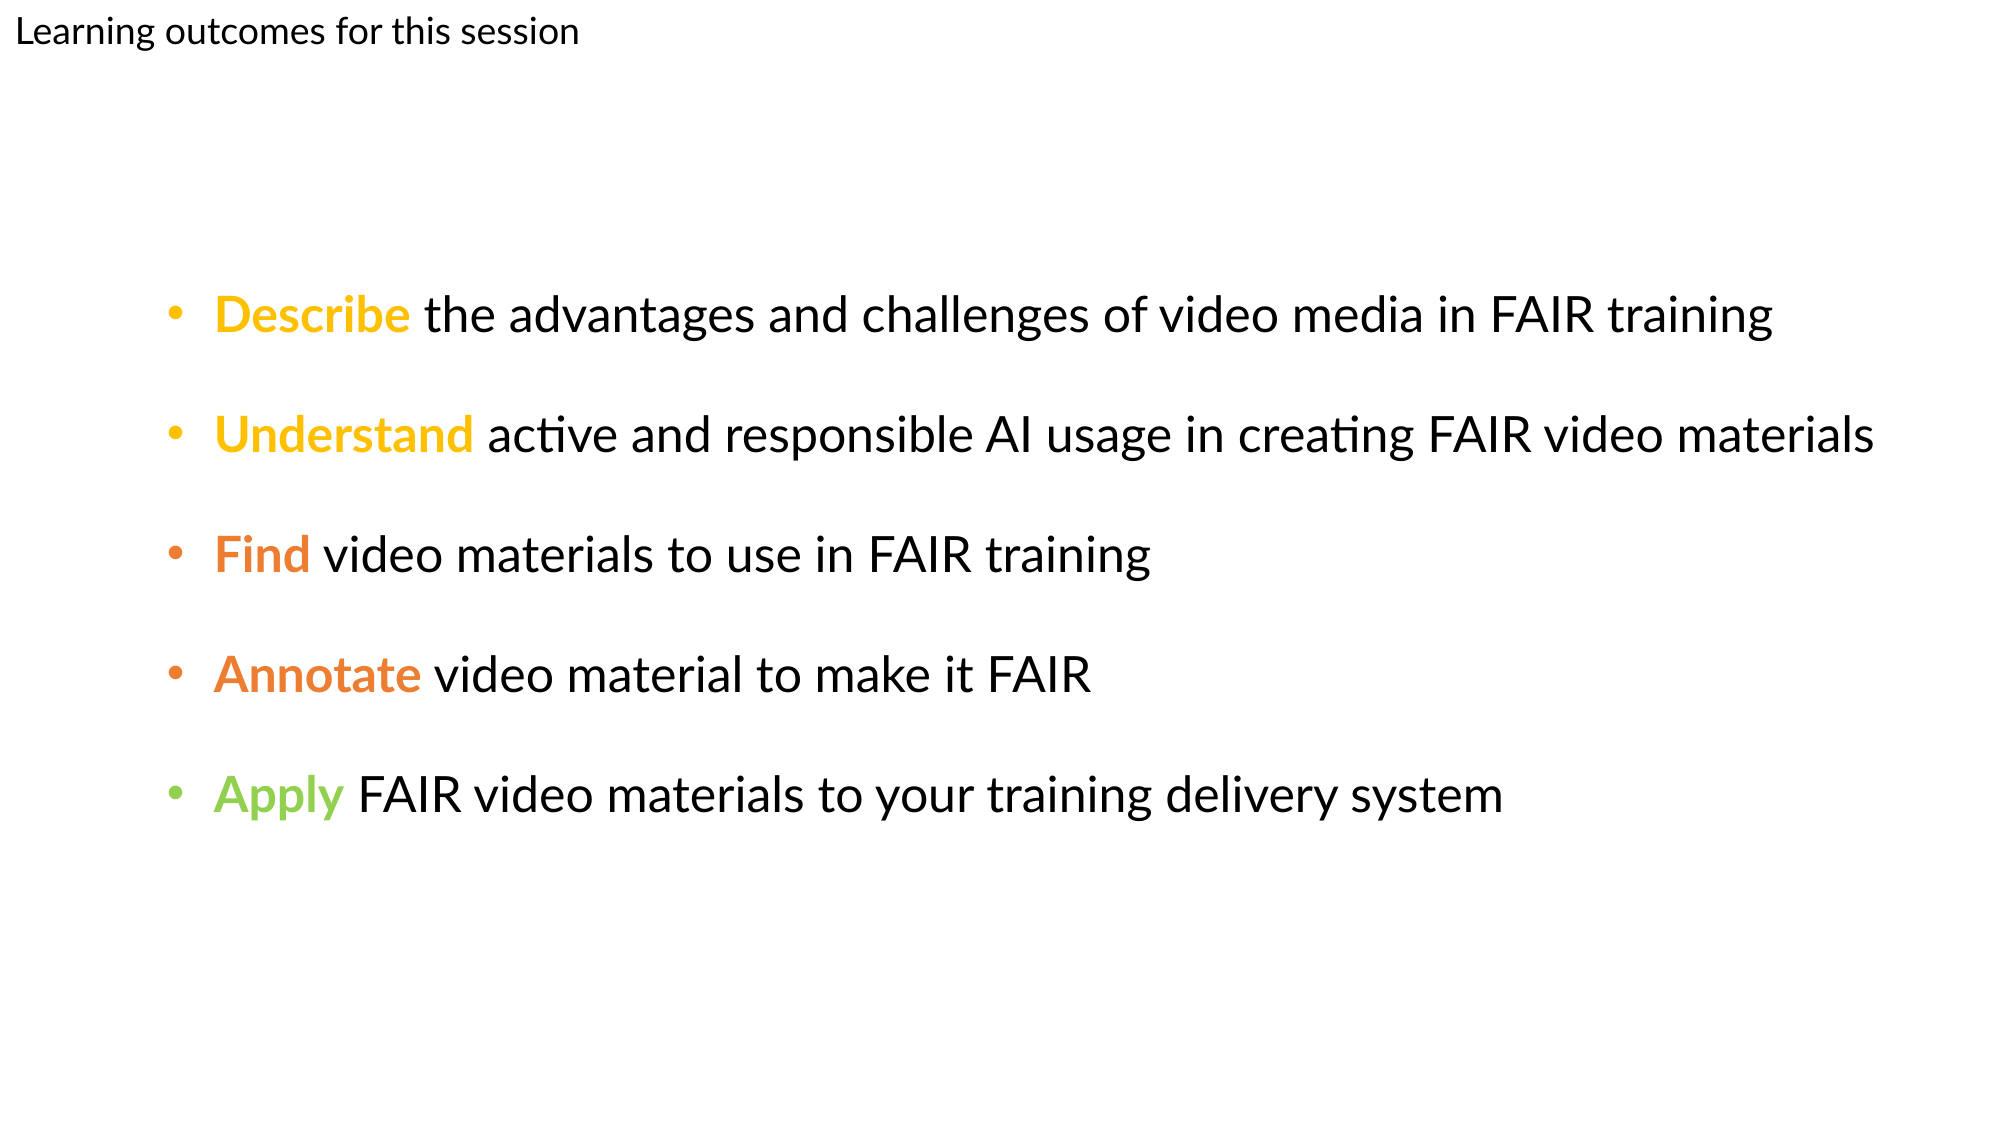

Learning outcomes for this session
Describe the advantages and challenges of video media in FAIR training

Understand active and responsible AI usage in creating FAIR video materials

Find video materials to use in FAIR training

Annotate video material to make it FAIR

Apply FAIR video materials to your training delivery system